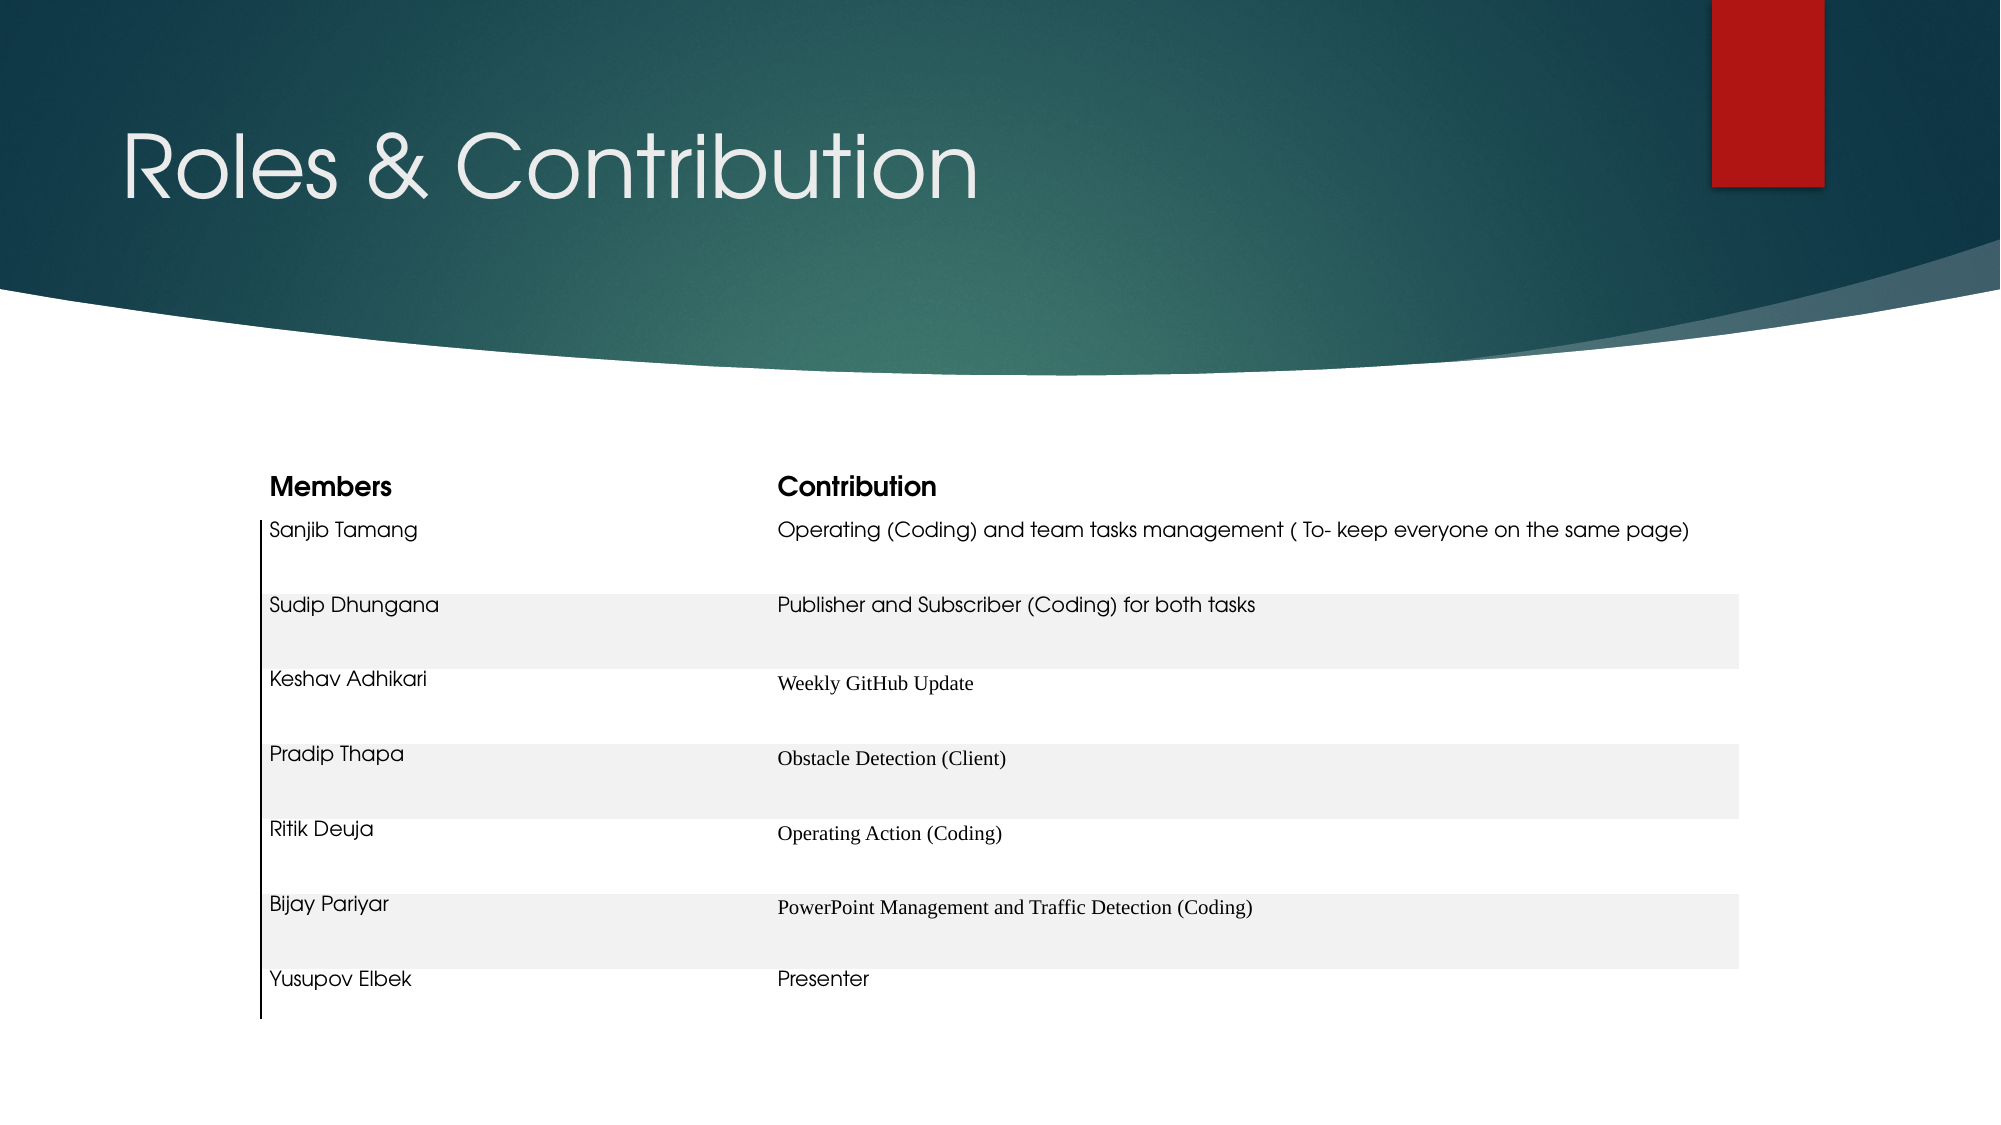

Roles & Contribution

| Members | Contribution |
| --- | --- |
| Sanjib Tamang | Operating (Coding) and team tasks management ( To- keep everyone on the same page) |
| Sudip Dhungana | Publisher and Subscriber (Coding) for both tasks |
| Keshav Adhikari | Weekly GitHub Update |
| Pradip Thapa | Obstacle Detection (Client) |
| Ritik Deuja | Operating Action (Coding) |
| Bijay Pariyar | PowerPoint Management and Traffic Detection (Coding) |
| Yusupov Elbek | Presenter |